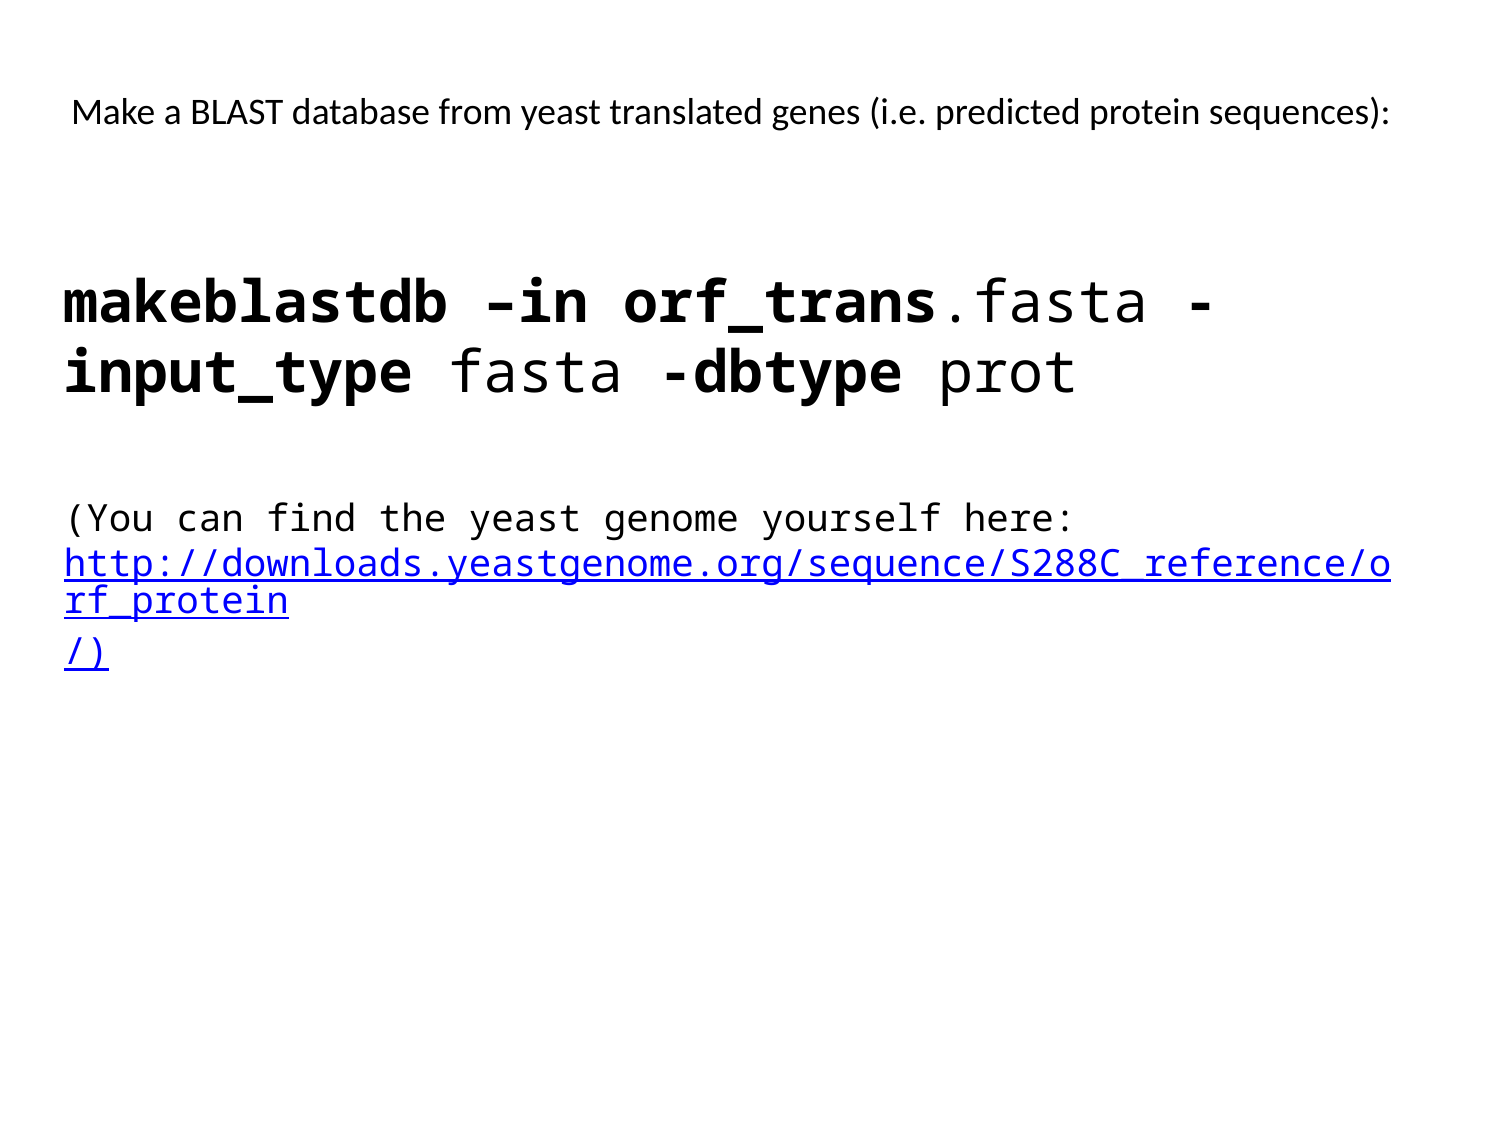

Make a BLAST database from yeast translated genes (i.e. predicted protein sequences):

makeblastdb –in orf_trans.fasta -input_type fasta -dbtype prot

(You can find the yeast genome yourself here:
http://downloads.yeastgenome.org/sequence/S288C_reference/orf_protein/)